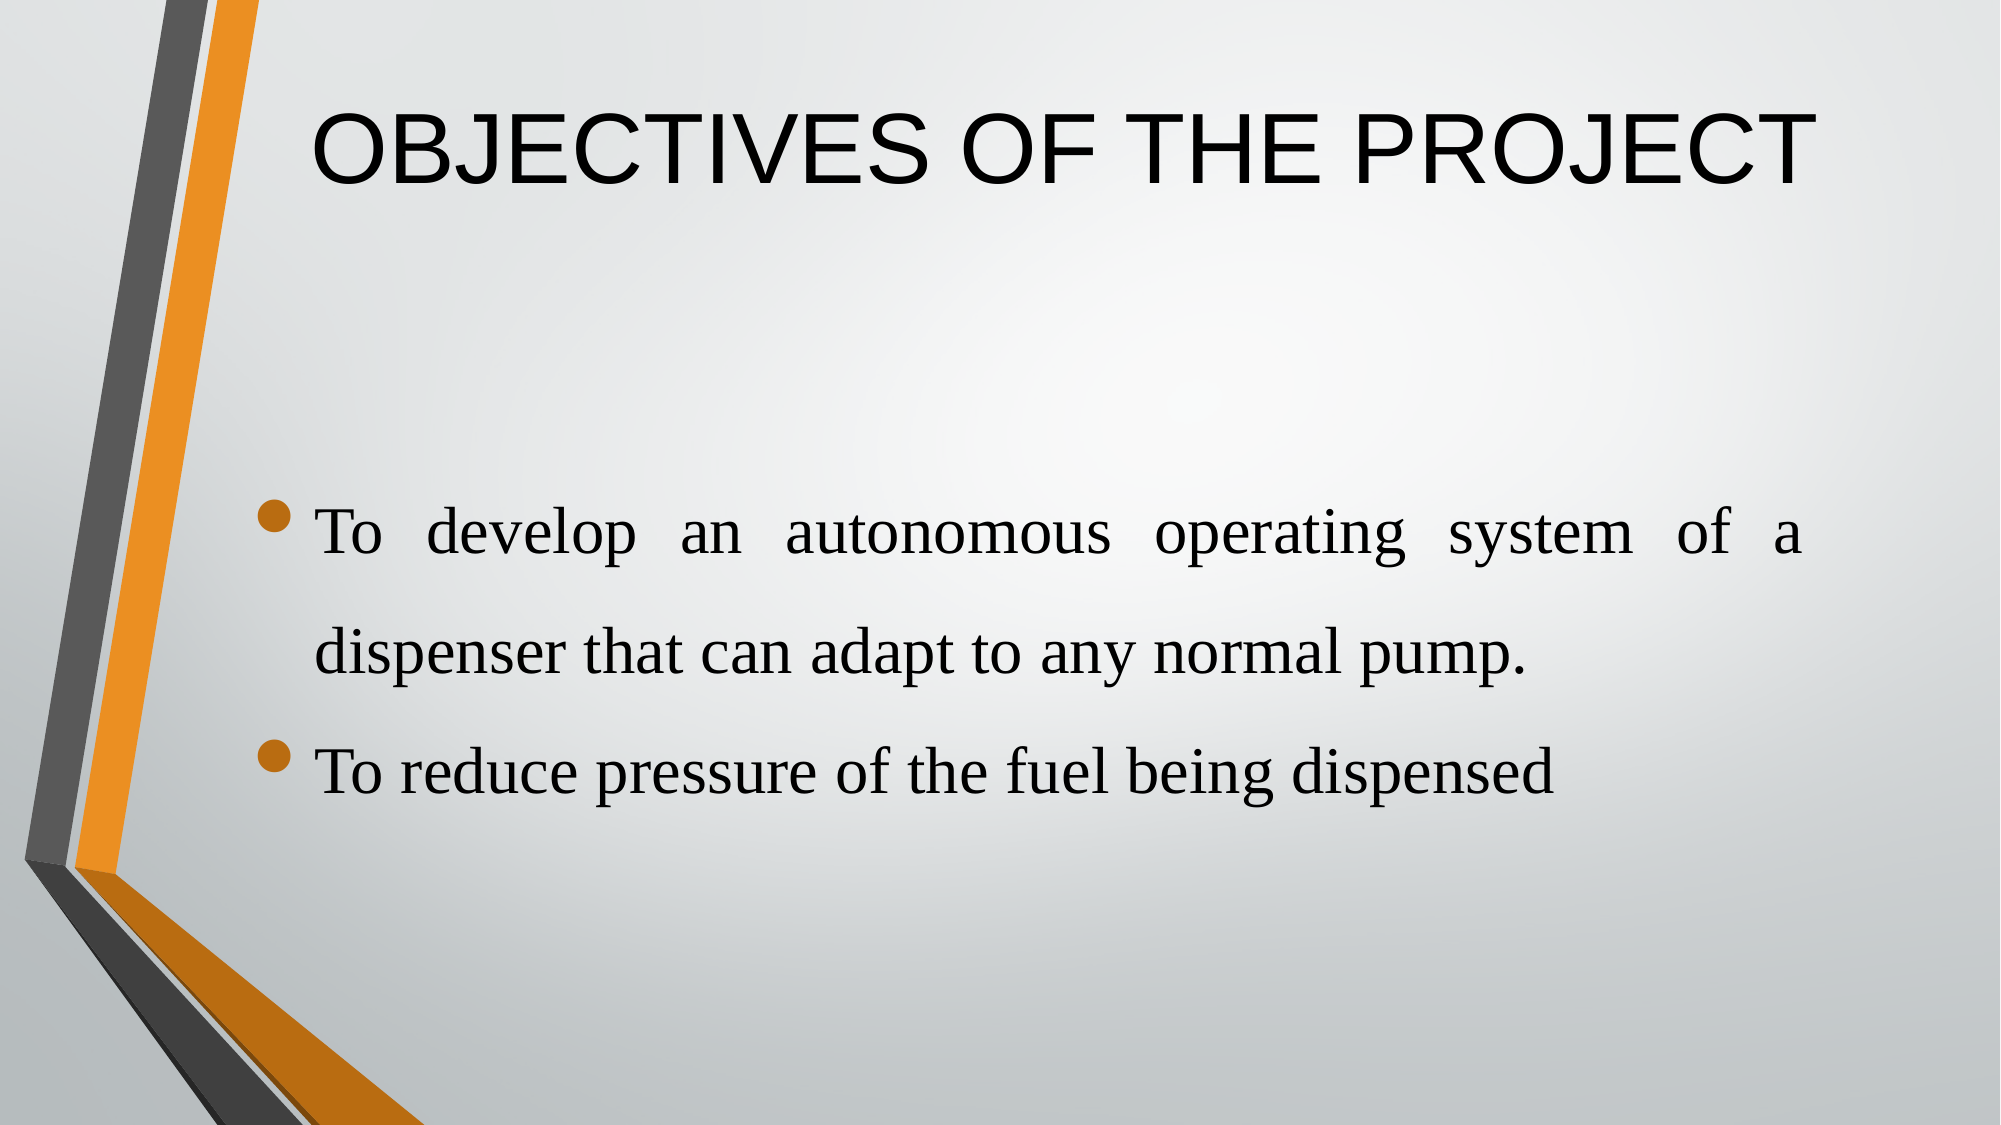

# OBJECTIVES OF THE PROJECT
To develop an autonomous operating system of a dispenser that can adapt to any normal pump.
To reduce pressure of the fuel being dispensed